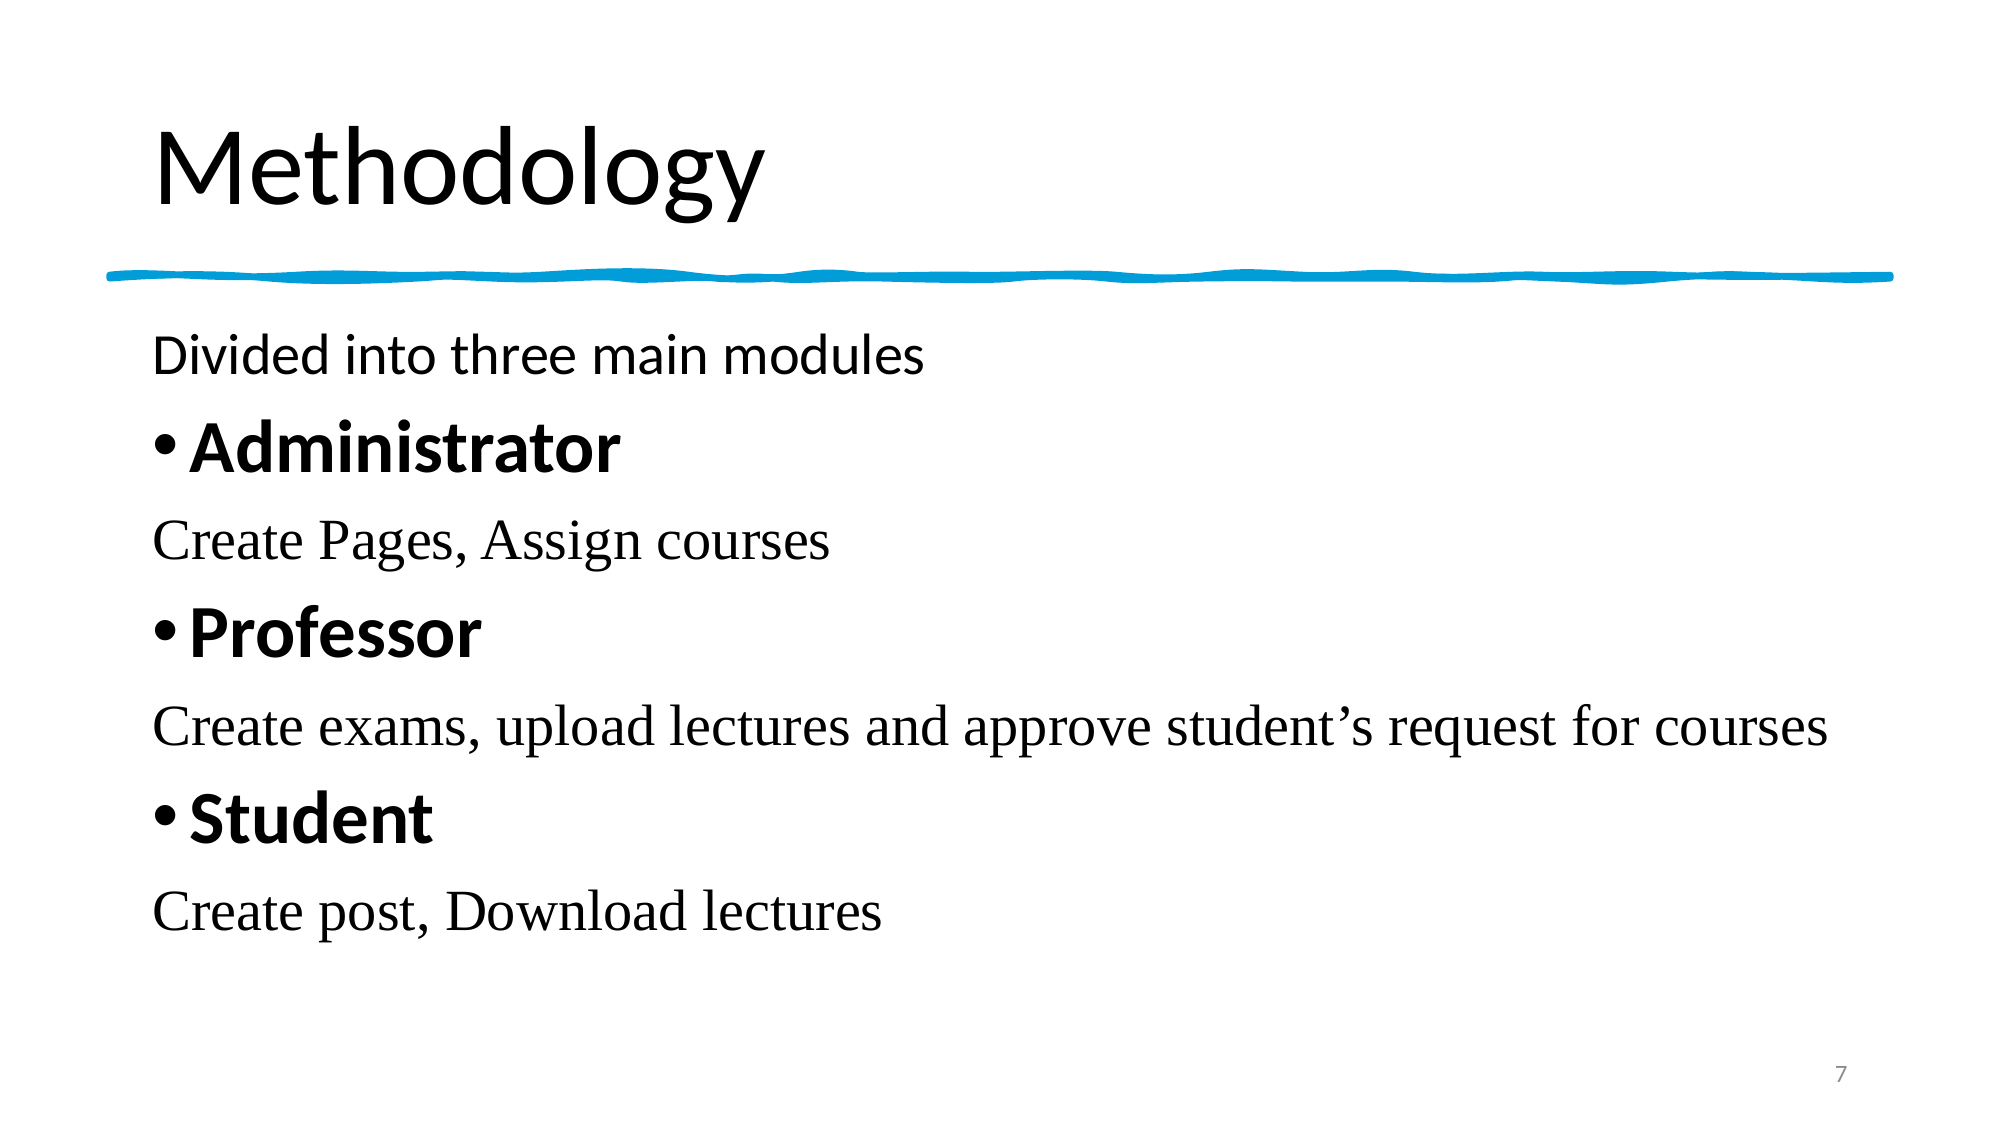

# Methodology

Divided into three main modules
Administrator
Create Pages, Assign courses
Professor
Create exams, upload lectures and approve student’s request for courses
Student
Create post, Download lectures

7